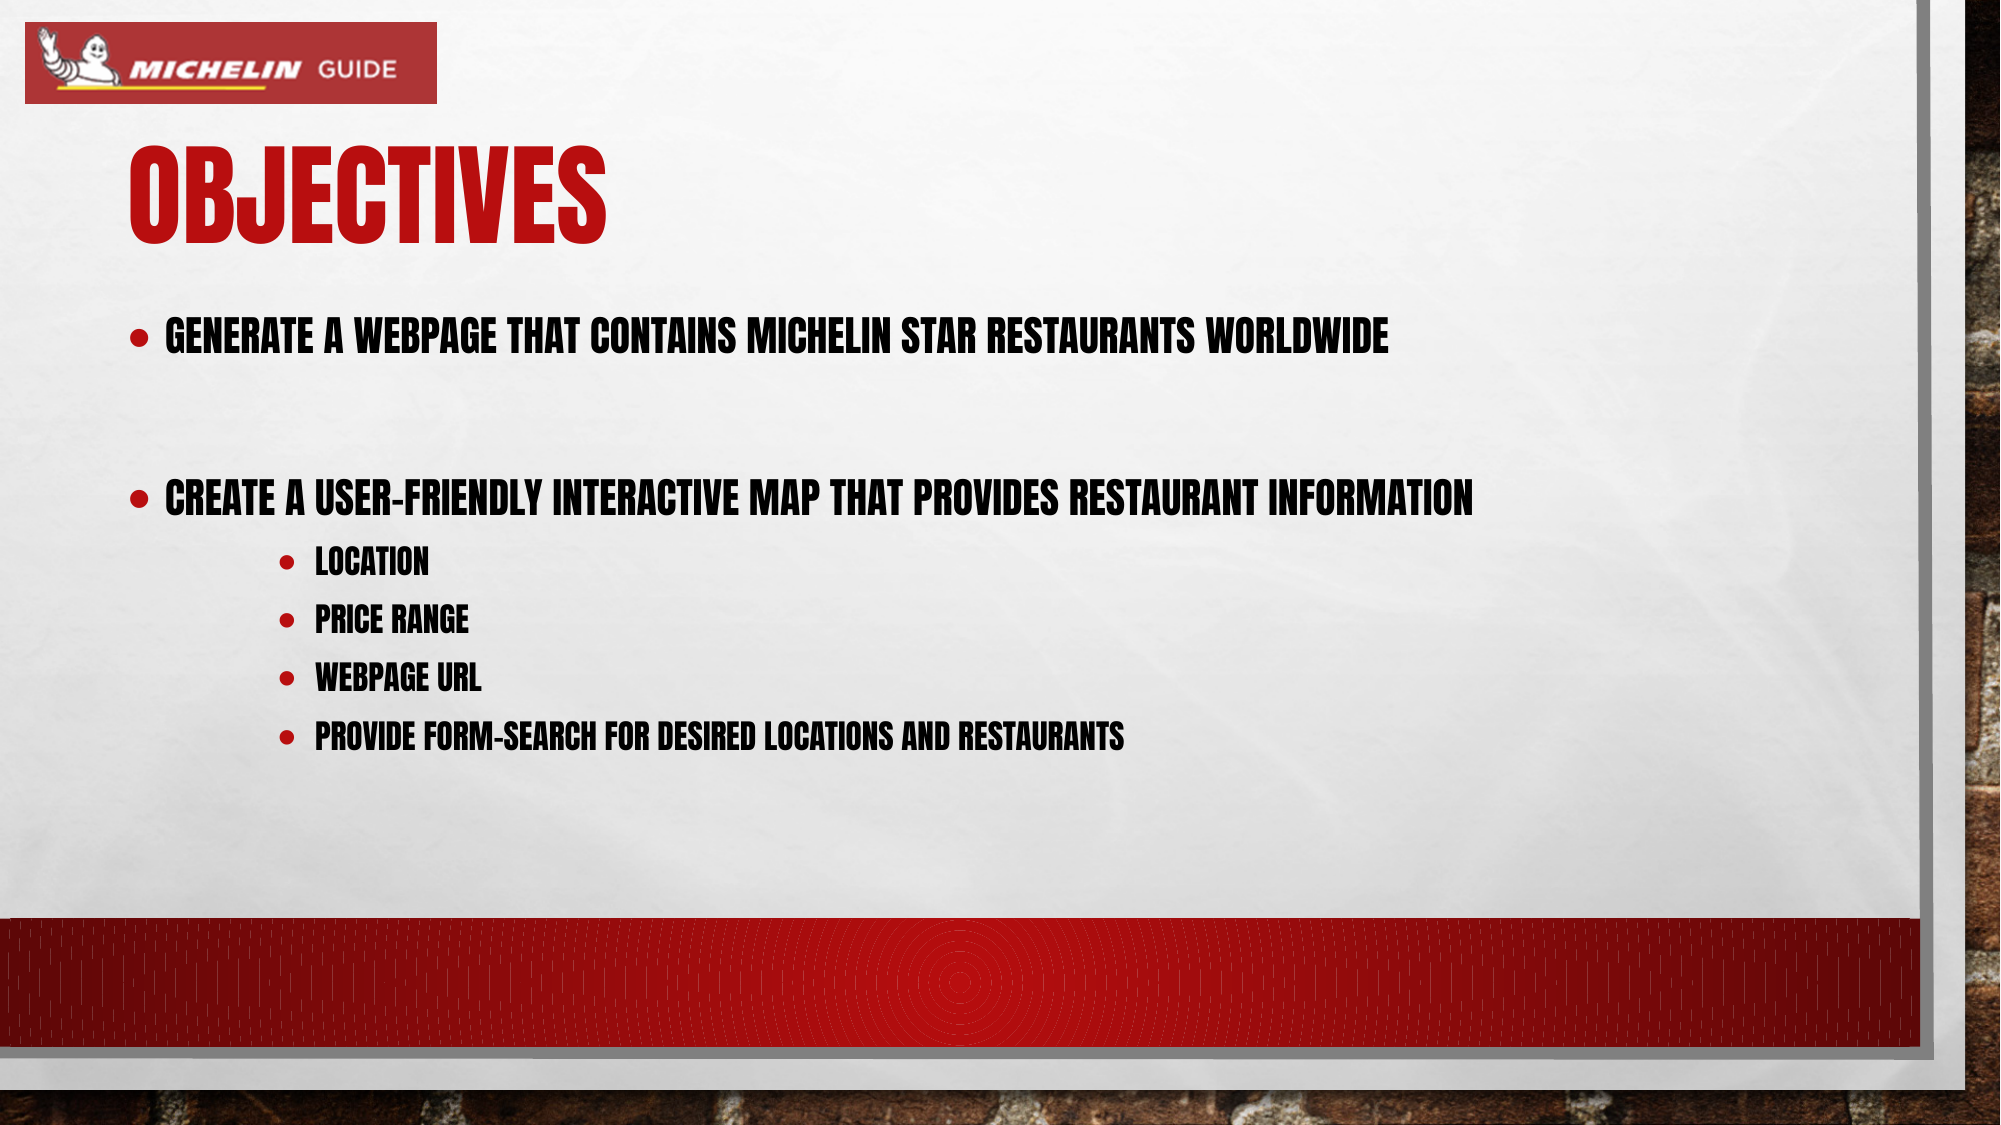

# Objectives
Generate a webpage that contains Michelin Star Restaurants worldwide

Create a user-friendly interactive map that provides restaurant information
Location
Price Range
Webpage URL
Provide form-search for desired locations and restaurants